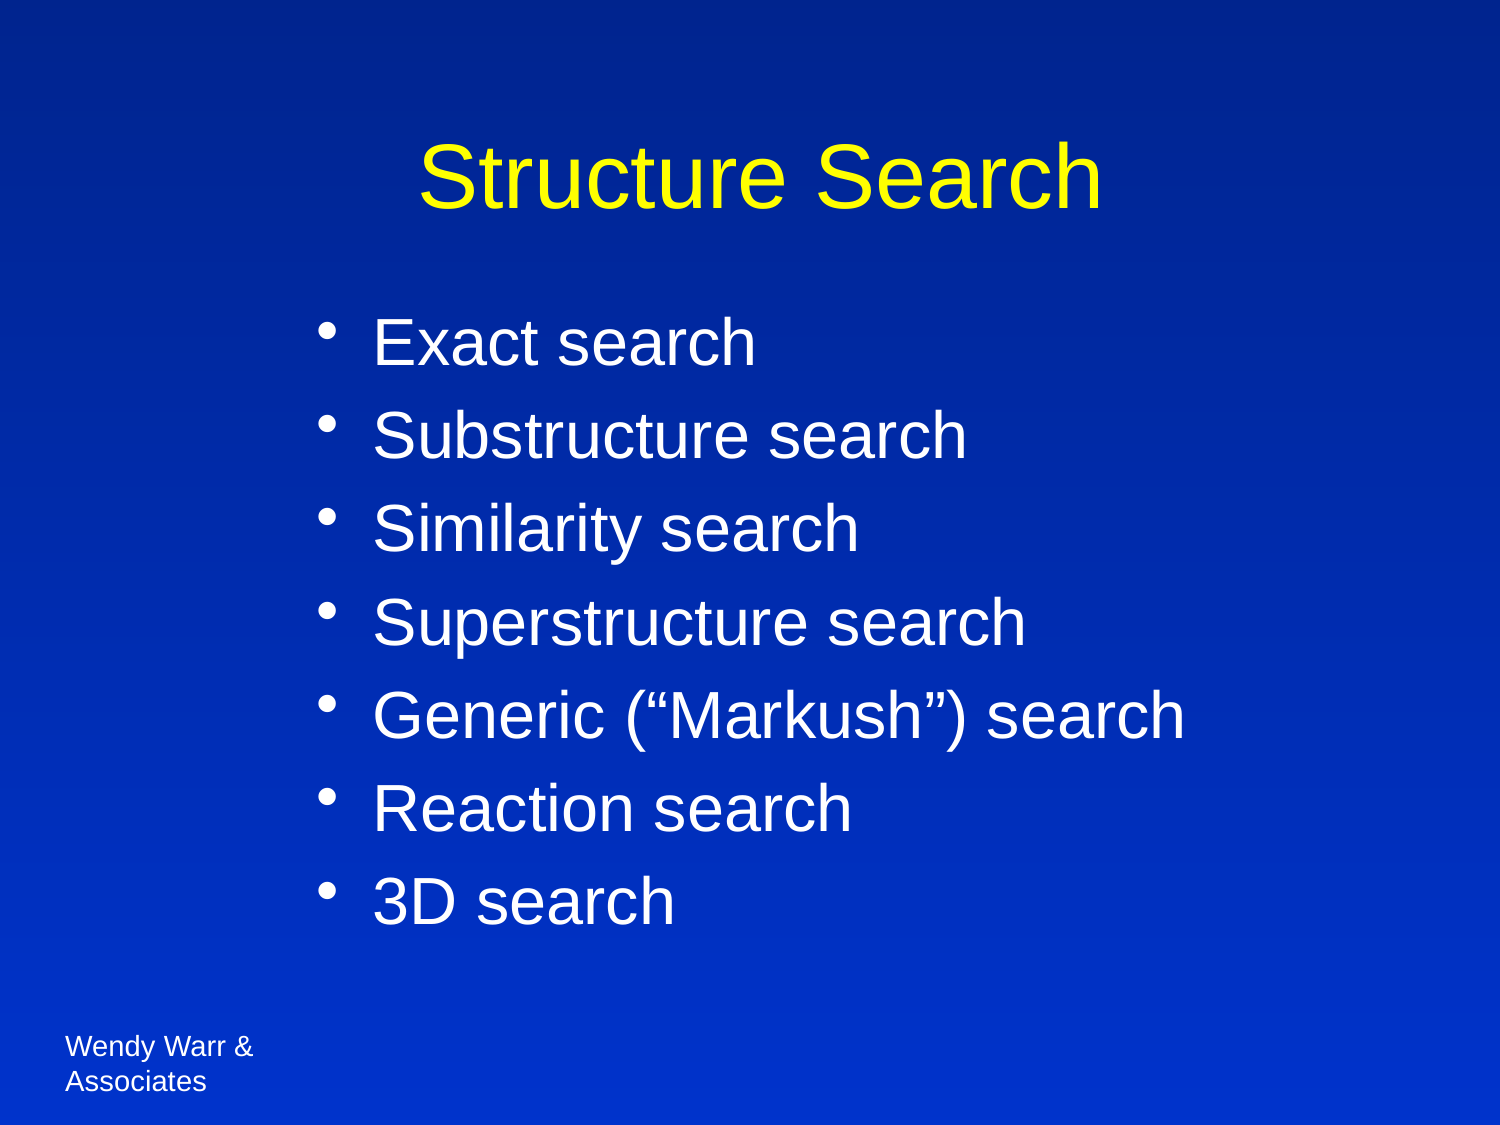

# Structure Search
Exact search
Substructure search
Similarity search
Superstructure search
Generic (“Markush”) search
Reaction search
3D search
Wendy Warr & Associates